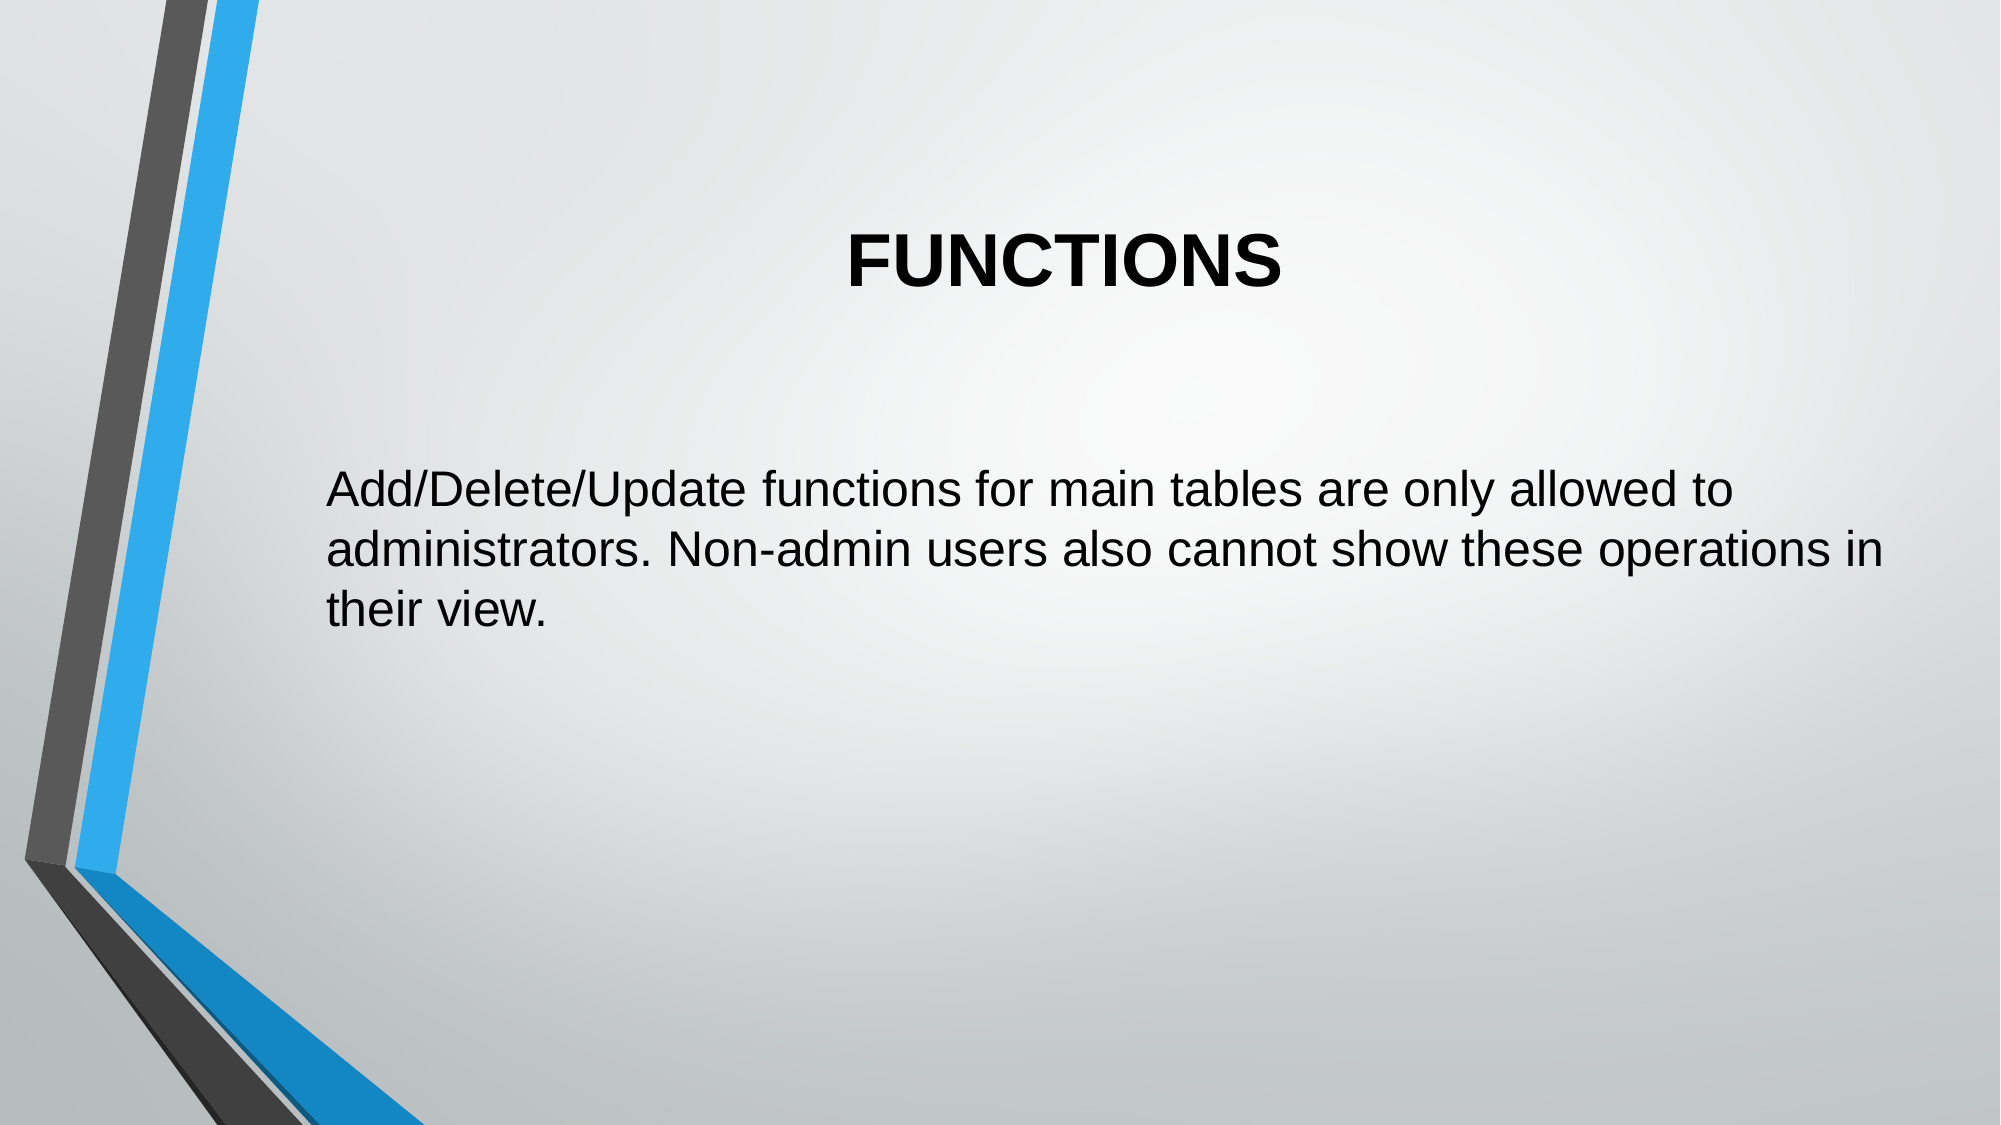

# FUNCTIONS
Add/Delete/Update functions for main tables are only allowed to administrators. Non-admin users also cannot show these operations in their view.